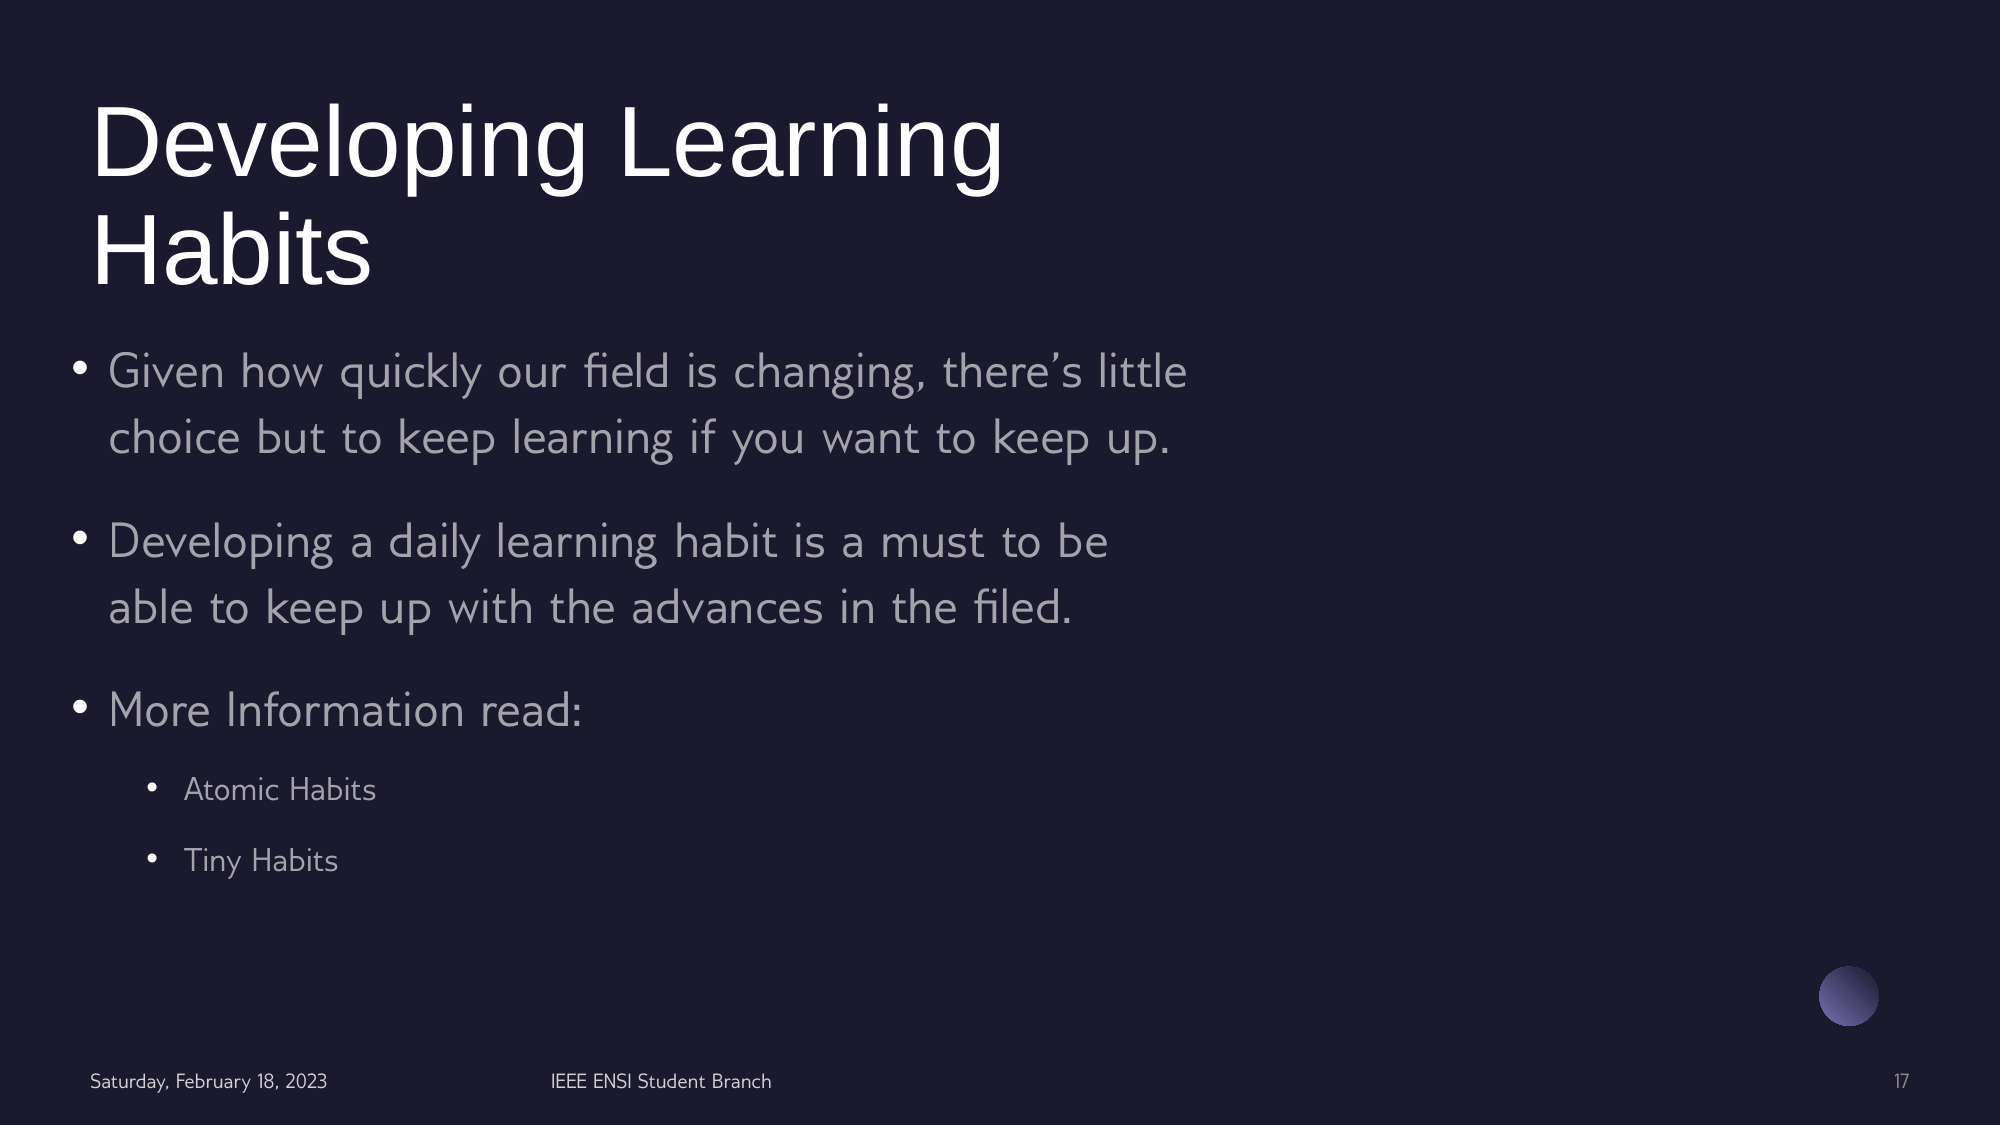

# Developing Learning Habits
Given how quickly our field is changing, there’s little choice but to keep learning if you want to keep up.
Developing a daily learning habit is a must to be able to keep up with the advances in the filed.
More Information read:
Atomic Habits
Tiny Habits

Saturday, February 18, 2023
IEEE ENSI Student Branch
17